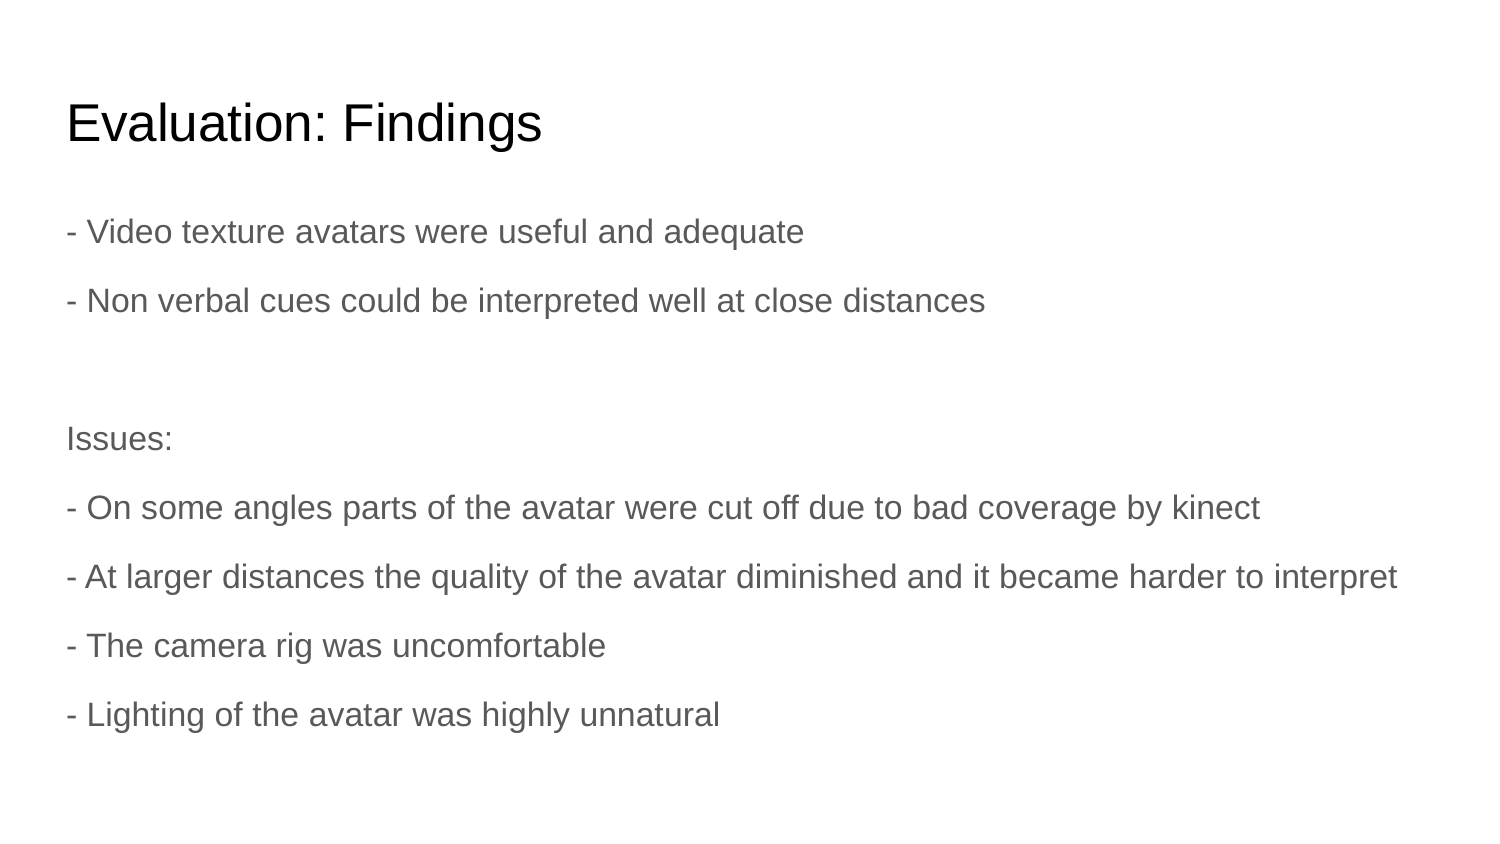

# Evaluation: Findings
- Video texture avatars were useful and adequate
- Non verbal cues could be interpreted well at close distances

Issues:
- On some angles parts of the avatar were cut off due to bad coverage by kinect
- At larger distances the quality of the avatar diminished and it became harder to interpret
- The camera rig was uncomfortable
- Lighting of the avatar was highly unnatural